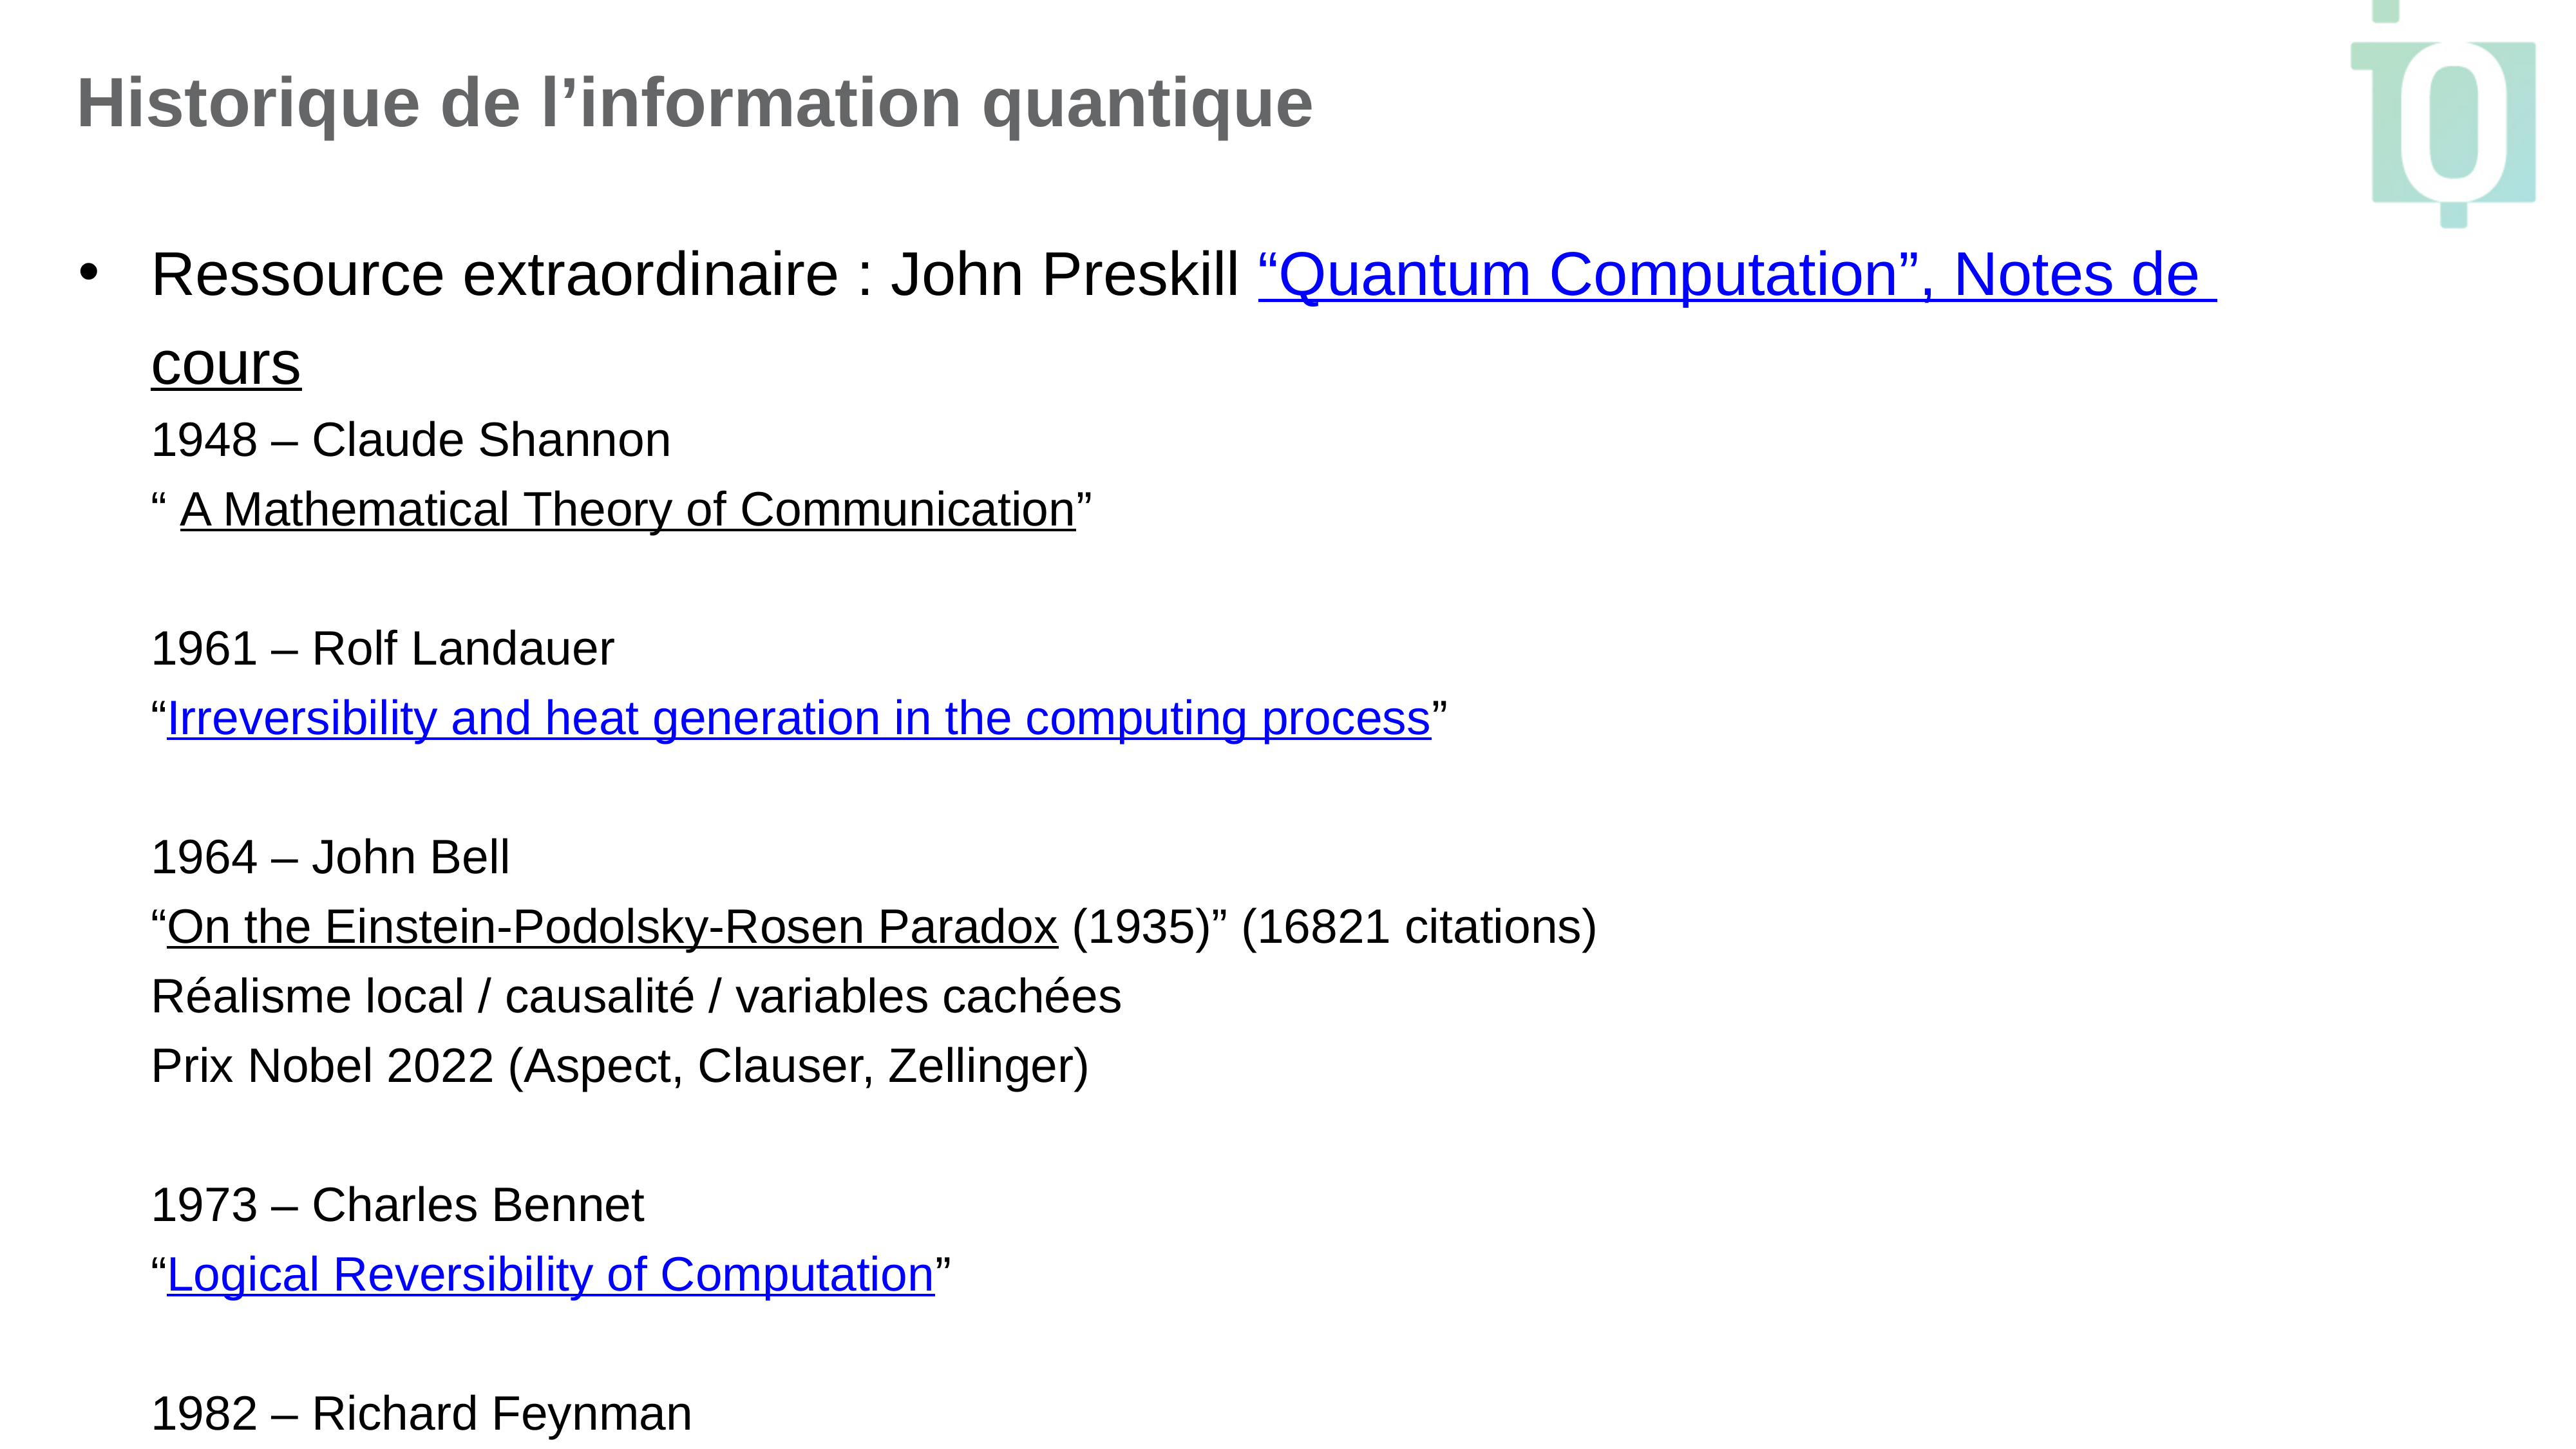

Historique de l’information quantique

Ressource extraordinaire : John Preskill “Quantum Computation”, Notes de cours
1948 – Claude Shannon
“ A Mathematical Theory of Communication”
1961 – Rolf Landauer
“Irreversibility and heat generation in the computing process”
1964 – John Bell
“On the Einstein-Podolsky-Rosen Paradox (1935)” (16821 citations)
Réalisme local / causalité / variables cachées
Prix Nobel 2022 (Aspect, Clauser, Zellinger)
1973 – Charles Bennet
“Logical Reversibility of Computation”
1982 – Richard Feynman
“Simulating Physics with Computers” (10653 citations)